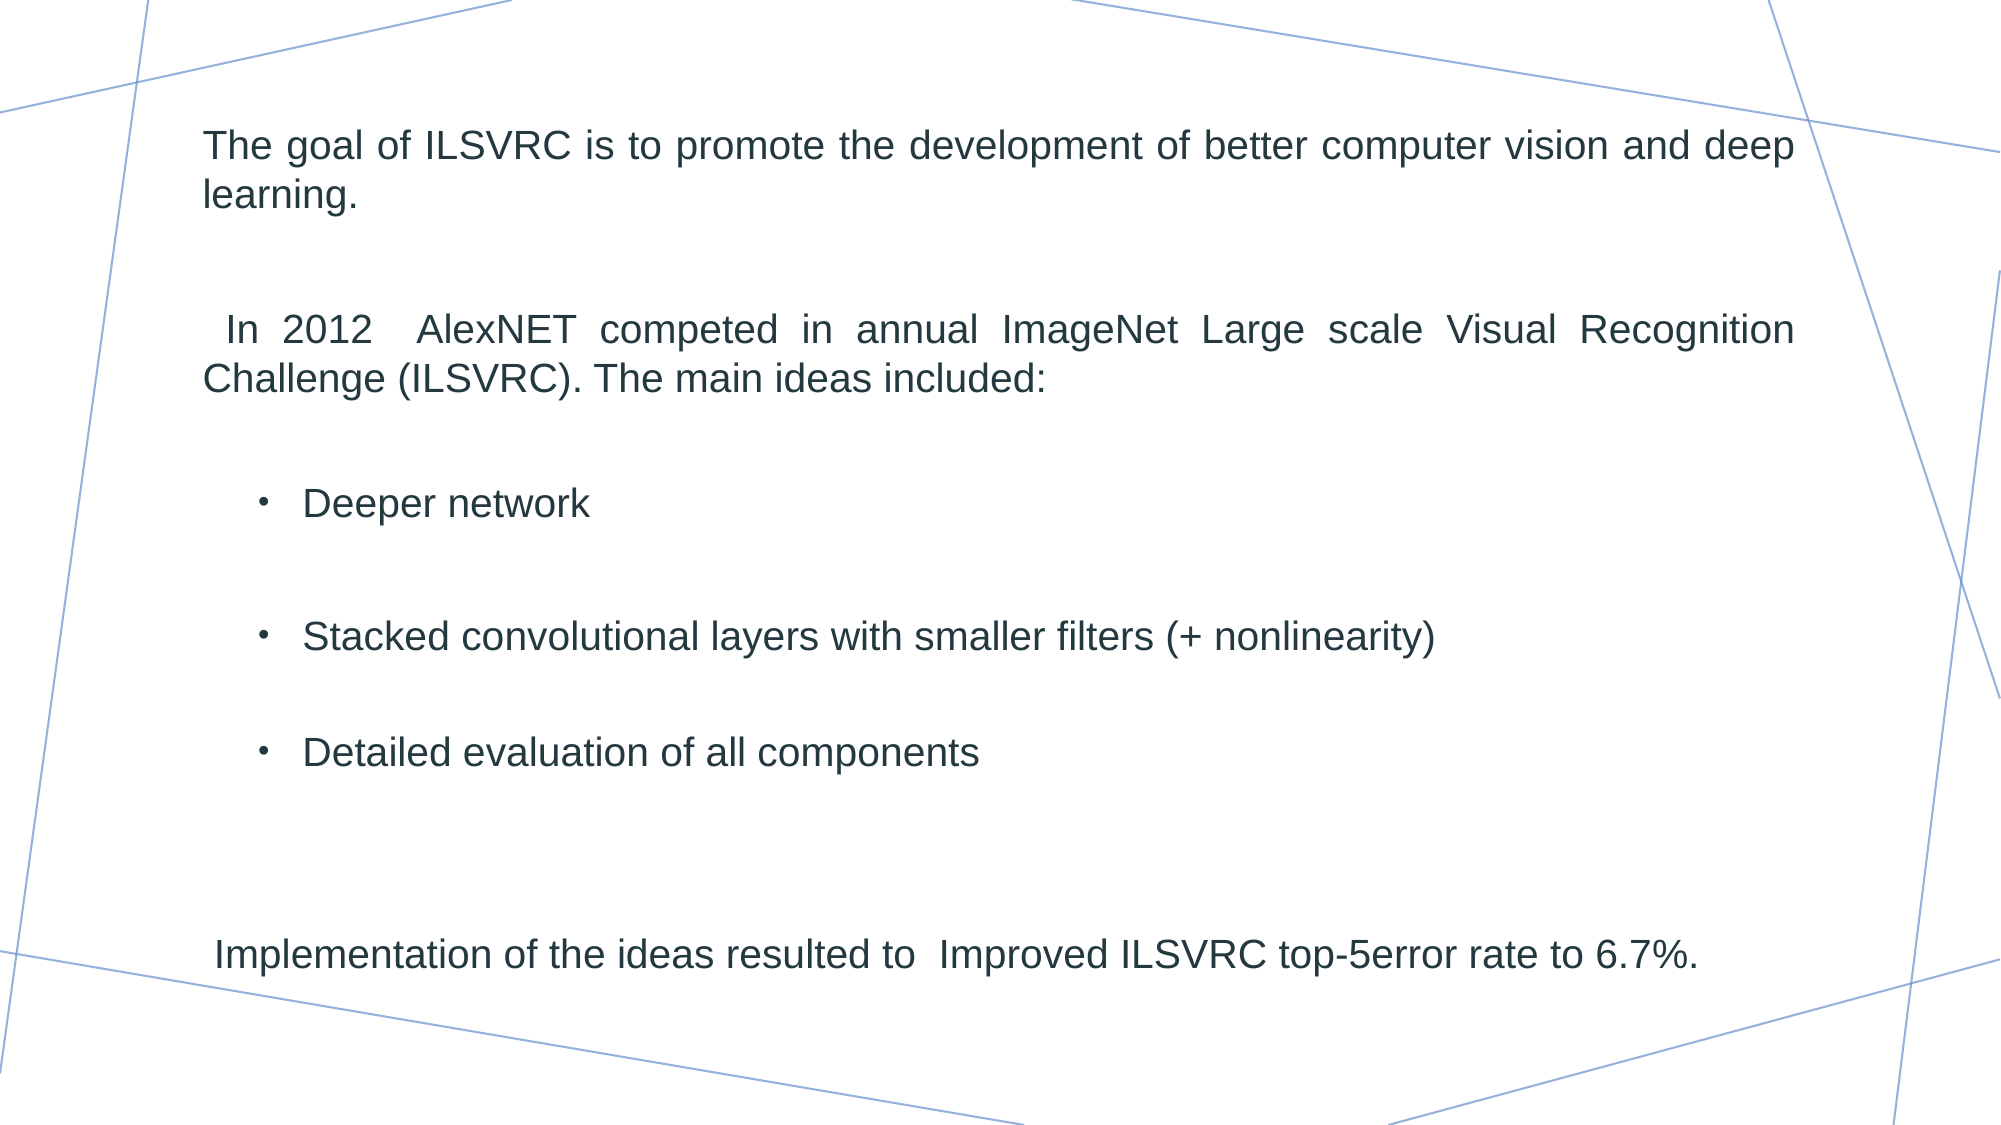

The goal of ILSVRC is to promote the development of better computer vision and deep learning.

 In 2012  AlexNET competed in annual ImageNet Large scale Visual Recognition Challenge (ILSVRC). The main ideas included:

Deeper network

Stacked convolutional layers with smaller filters (+ nonlinearity)

Detailed evaluation of all components

 Implementation of the ideas resulted to  Improved ILSVRC top-5error rate to 6.7%.